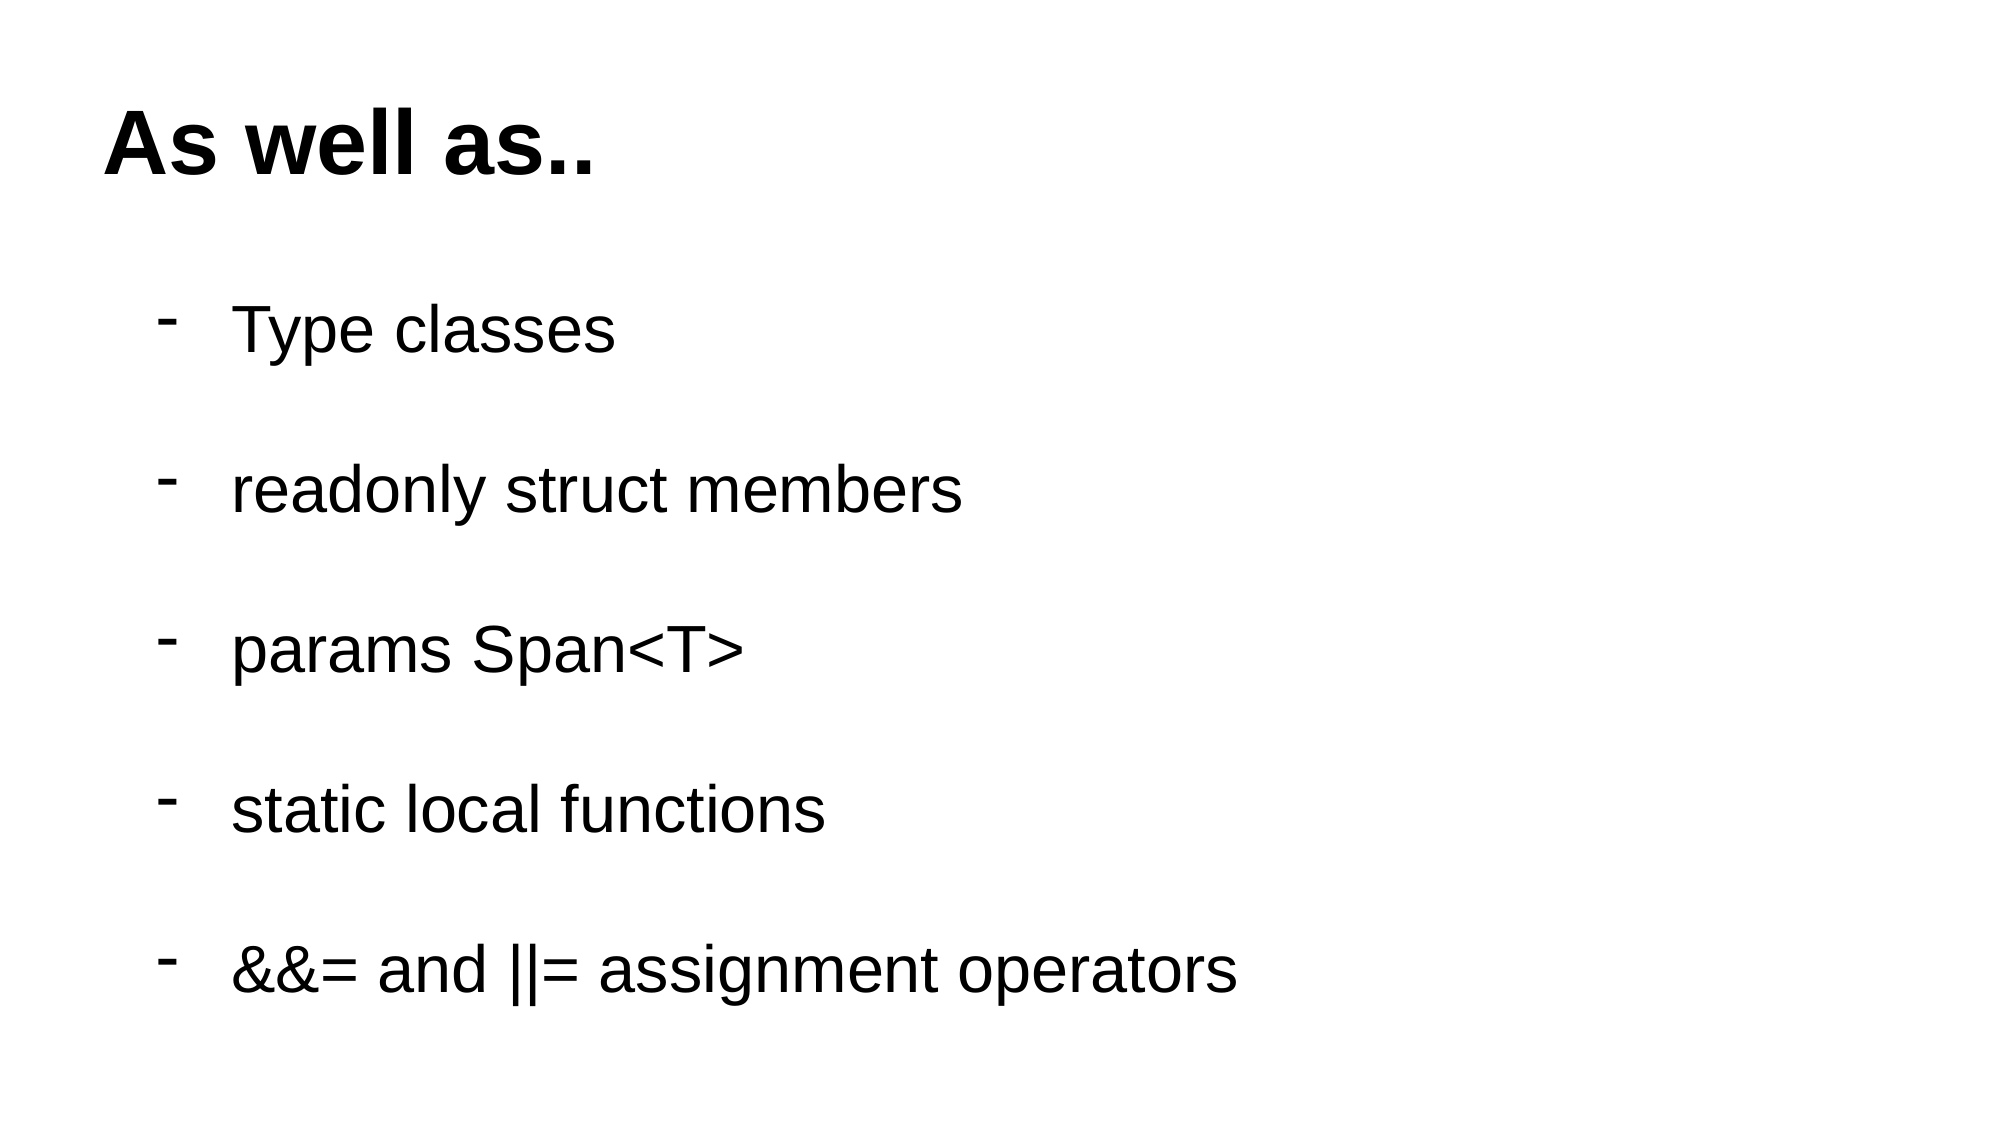

As well as..
Type classes

readonly struct members
params Span<T>

static local functions

&&= and ||= assignment operators